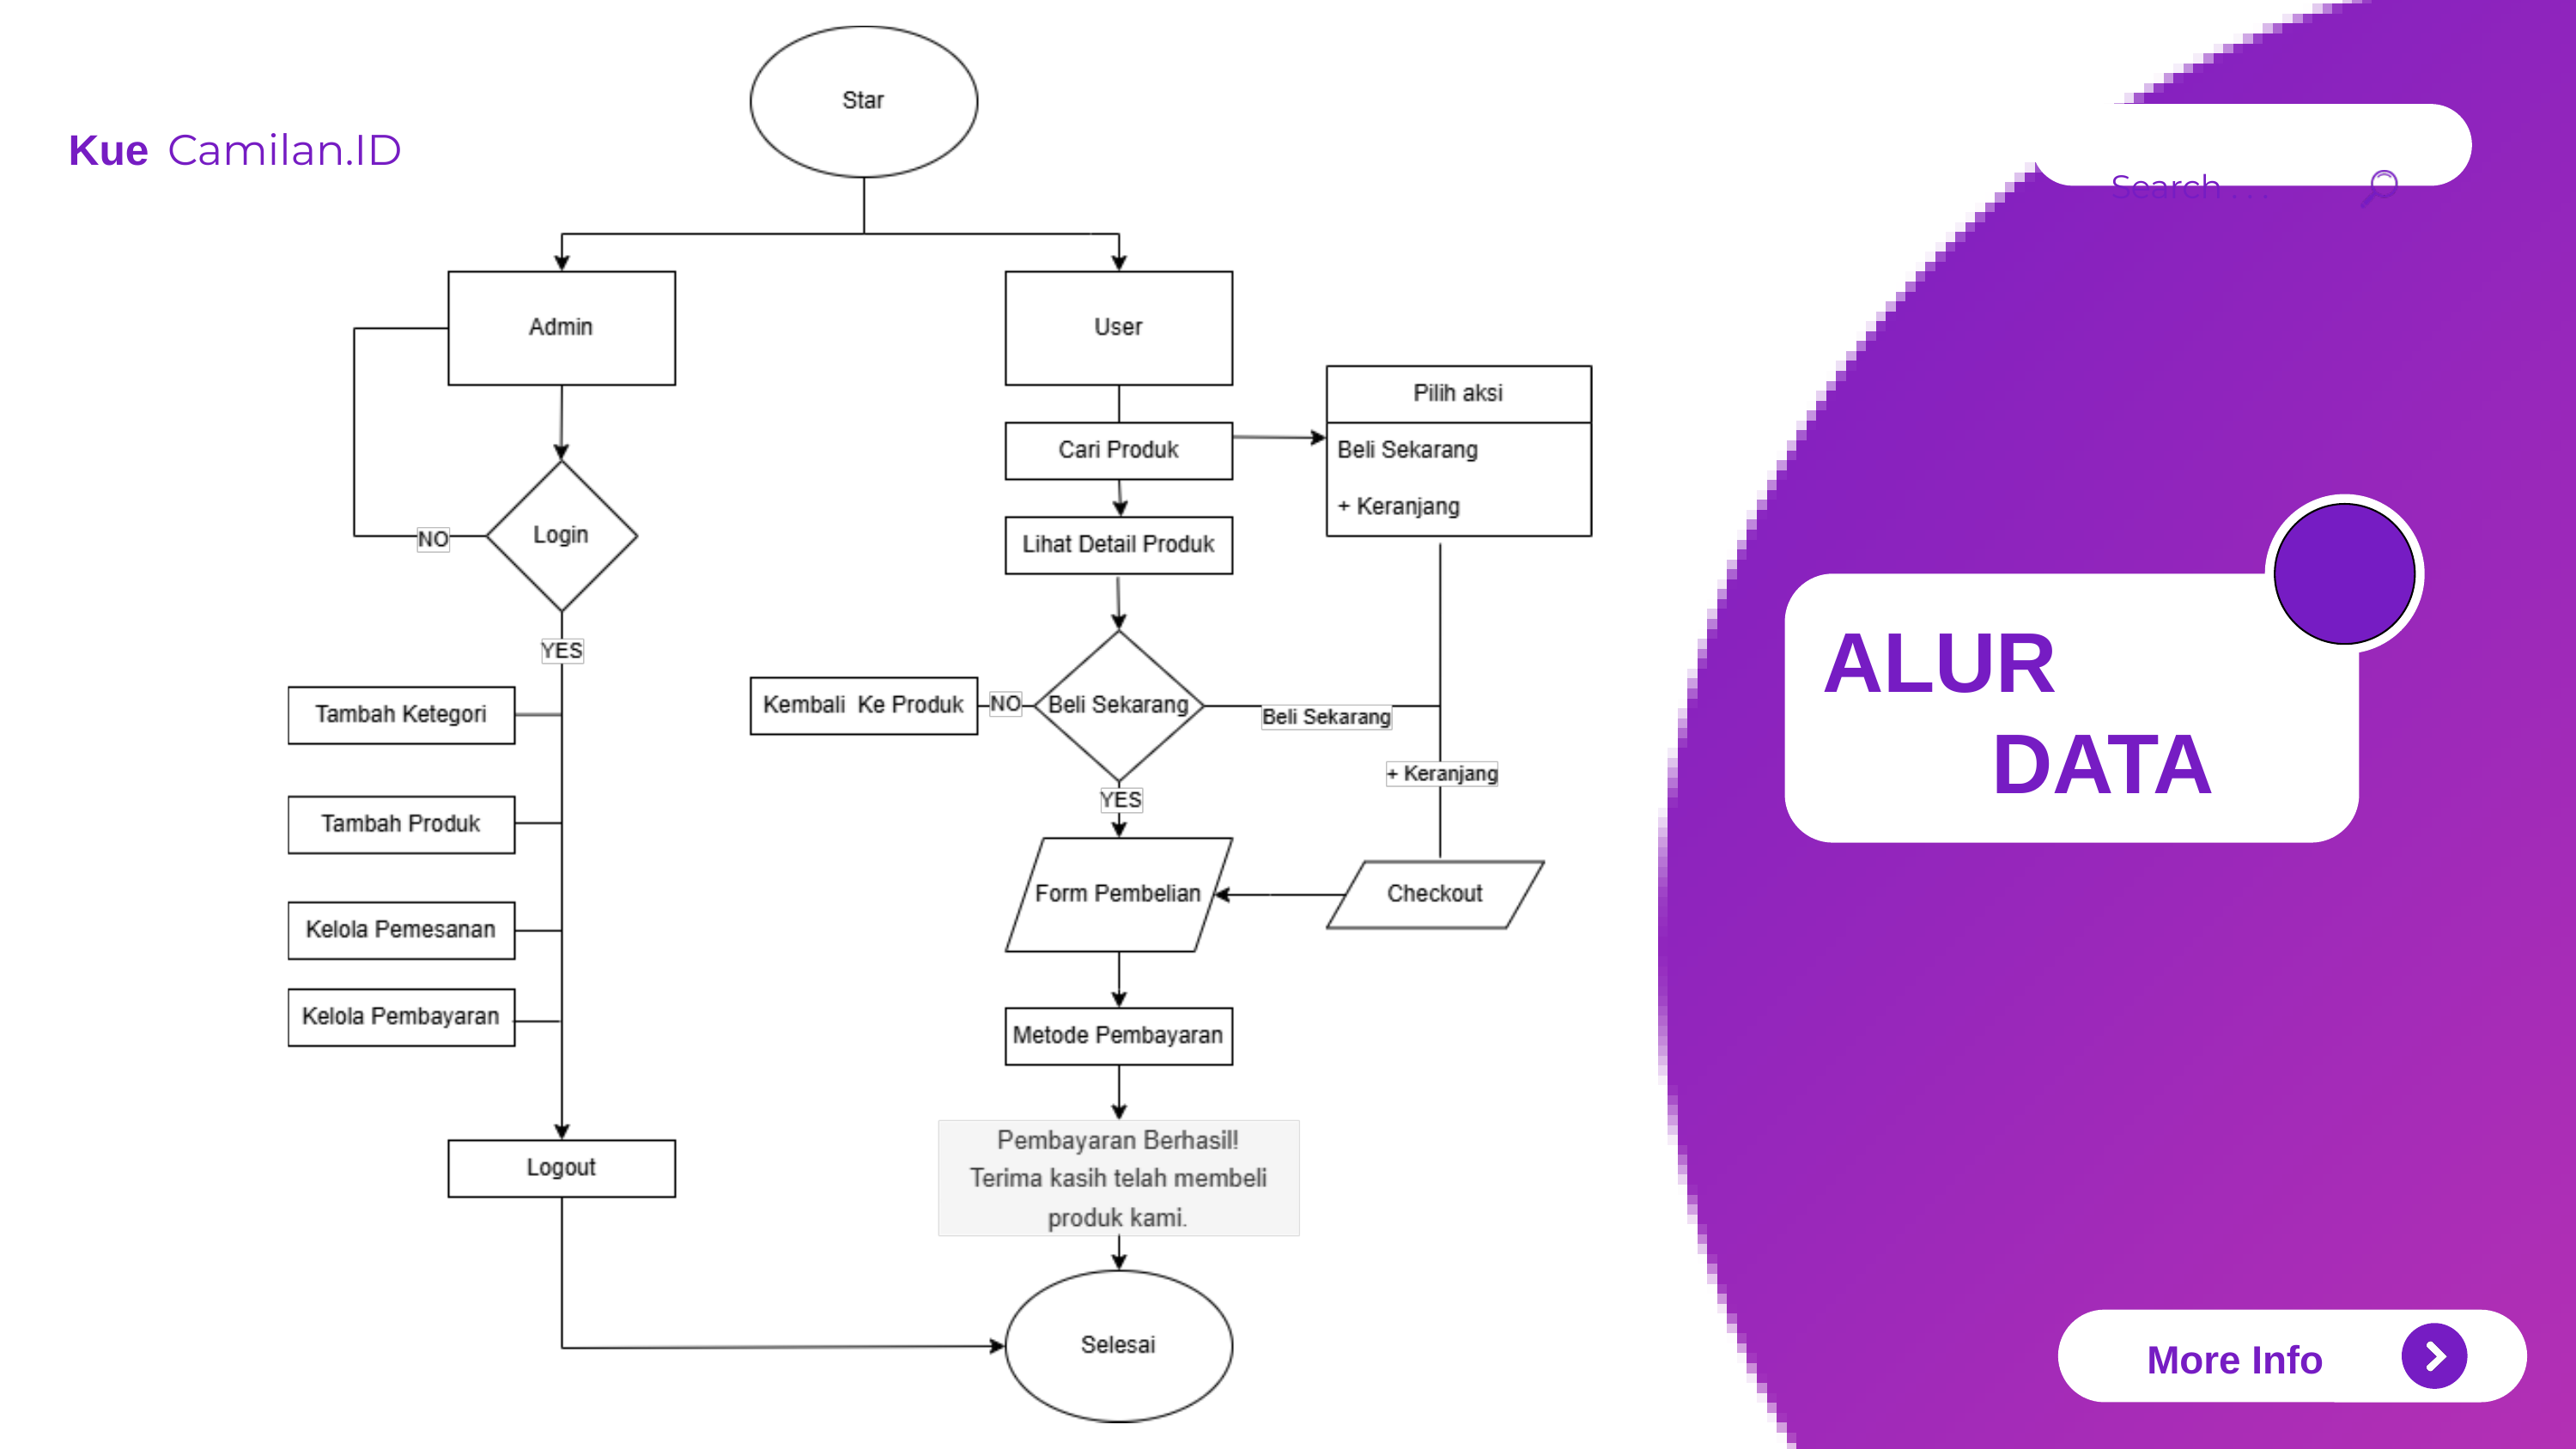

Kue
Camilan.ID

Search . . .

ALUR
DATA

More Info